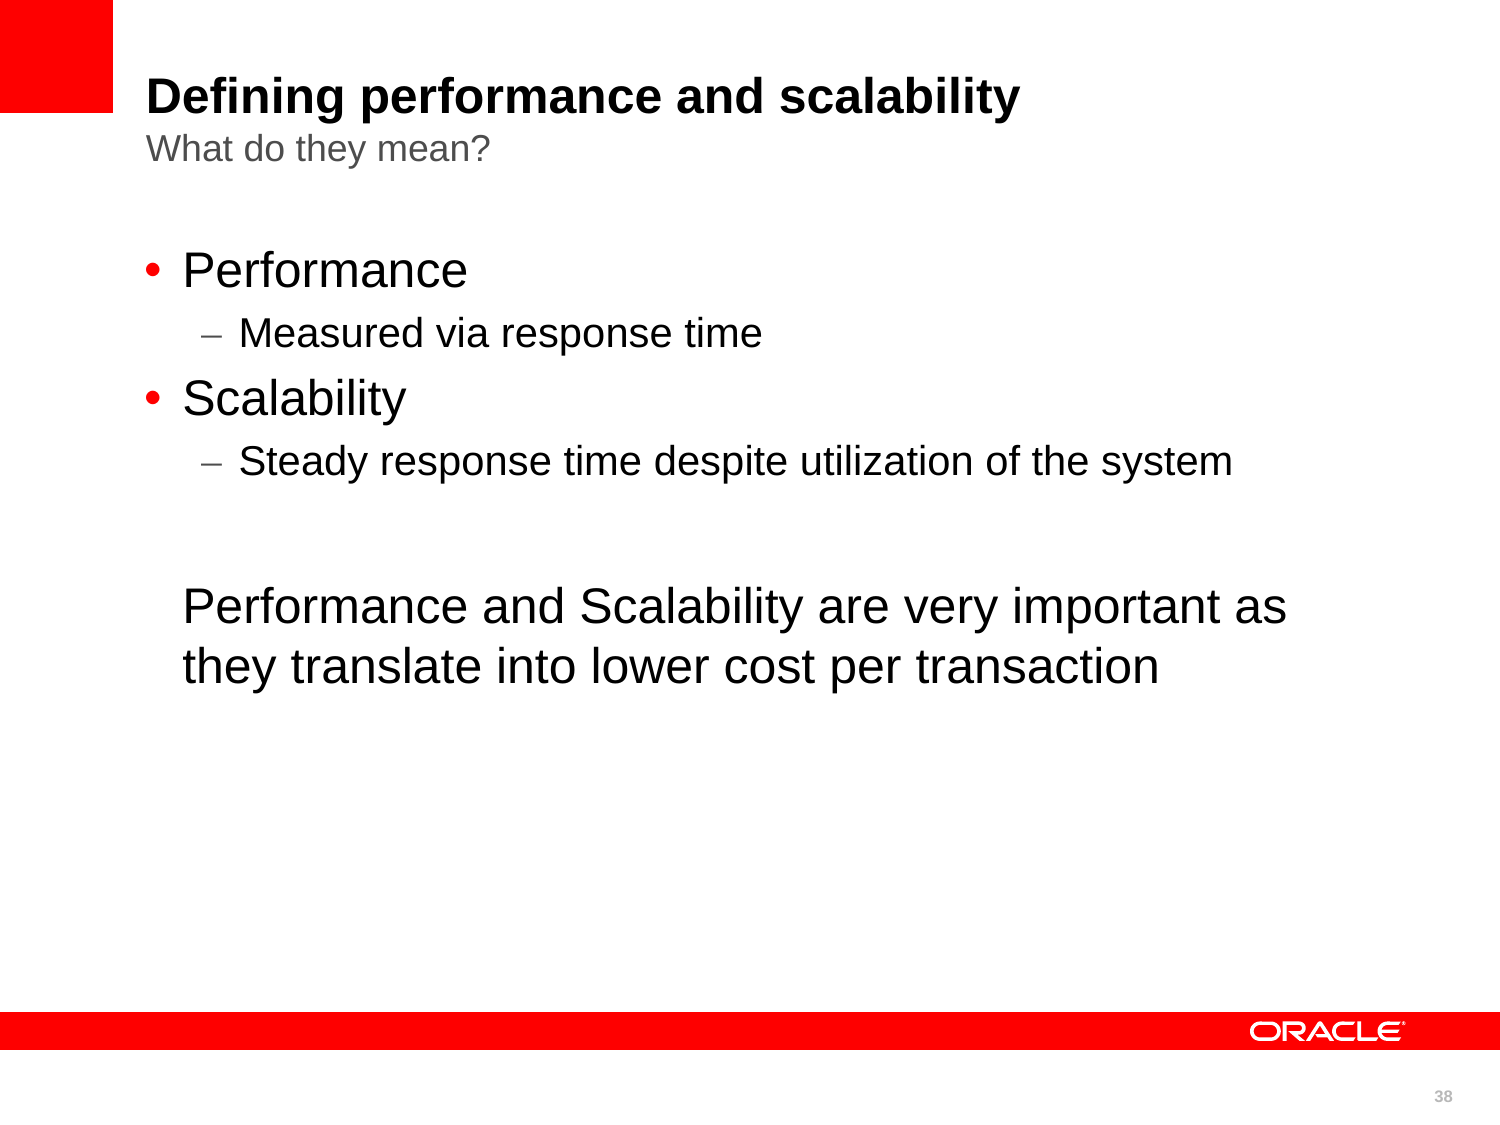

# Defining performance and scalability What do they mean?
Performance
Measured via response time
Scalability
Steady response time despite utilization of the system

Performance and Scalability are very important as they translate into lower cost per transaction